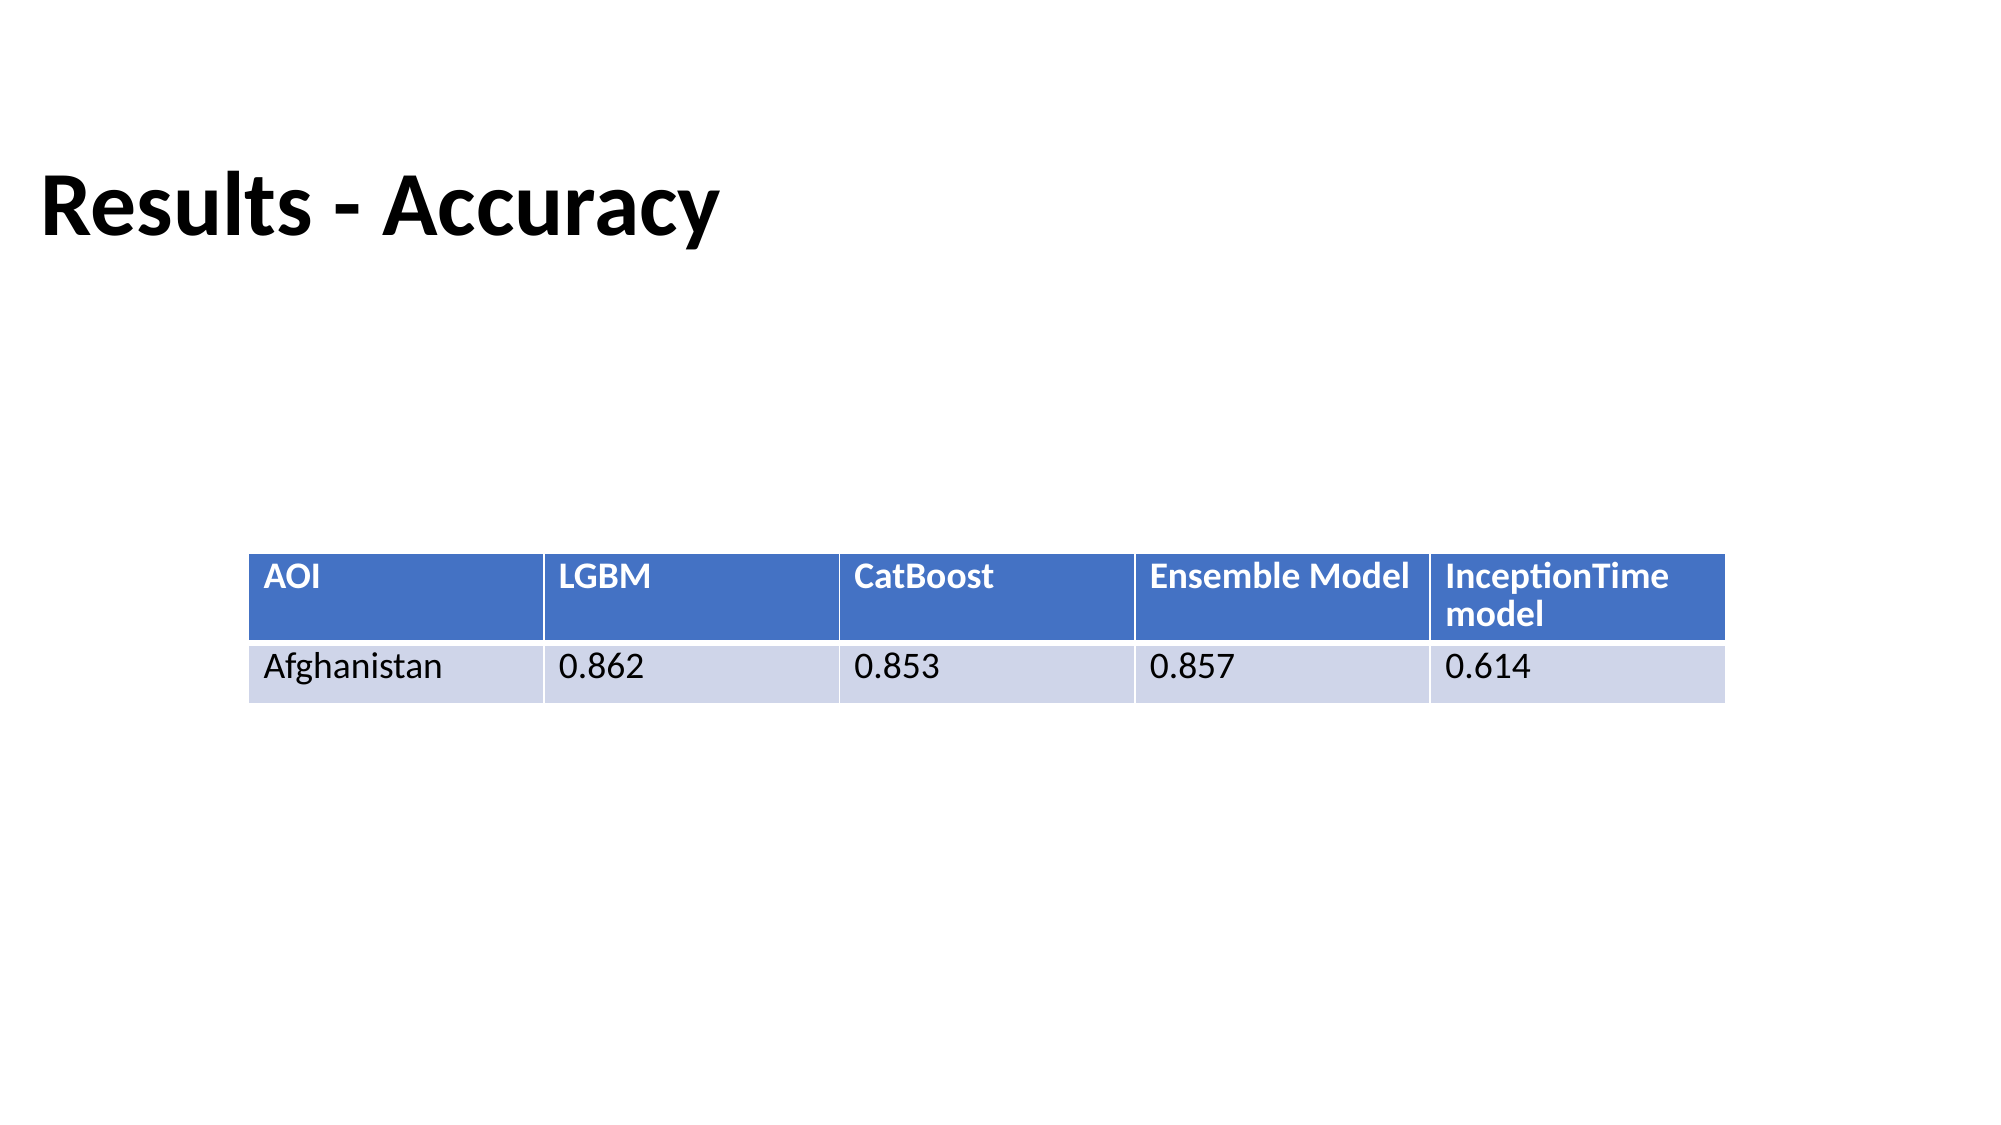

# Results - Accuracy
| AOI | LGBM | CatBoost | Ensemble Model | InceptionTime model |
| --- | --- | --- | --- | --- |
| Afghanistan | 0.862 | 0.853 | 0.857 | 0.614 |